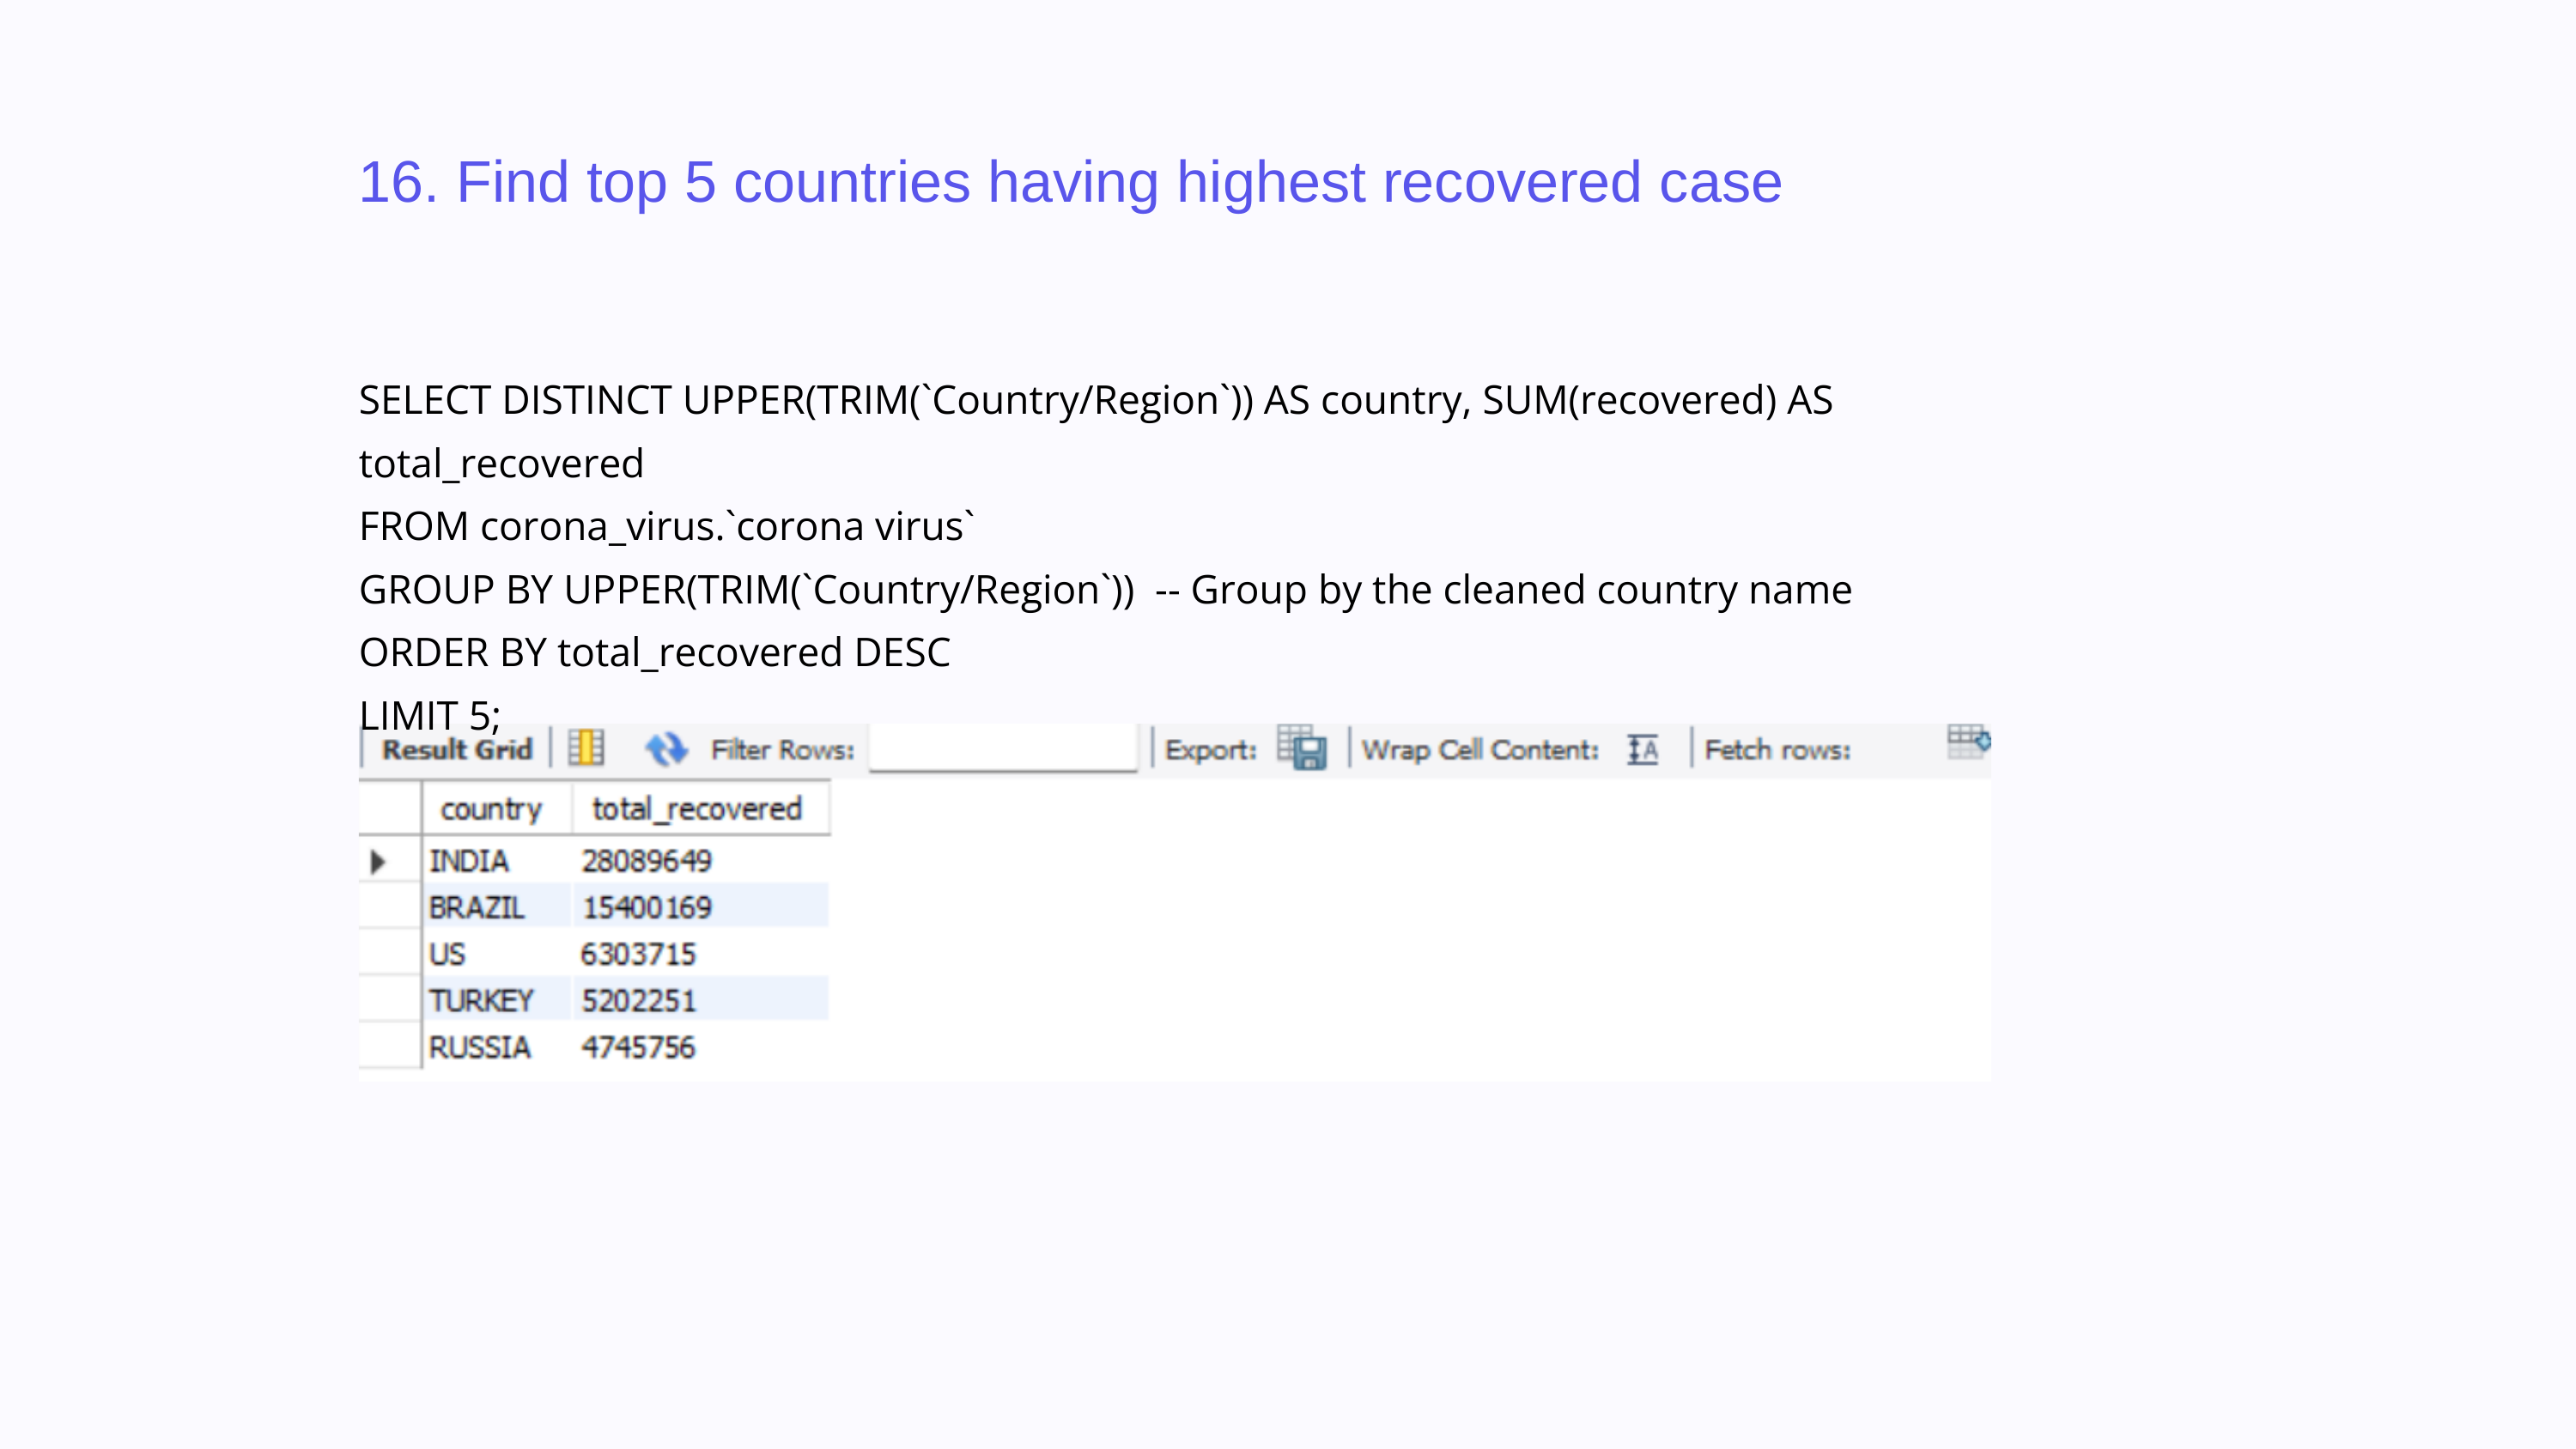

16. Find top 5 countries having highest recovered case
SELECT DISTINCT UPPER(TRIM(`Country/Region`)) AS country, SUM(recovered) AS total_recovered
FROM corona_virus.`corona virus`
GROUP BY UPPER(TRIM(`Country/Region`))  -- Group by the cleaned country name
ORDER BY total_recovered DESC
LIMIT 5;